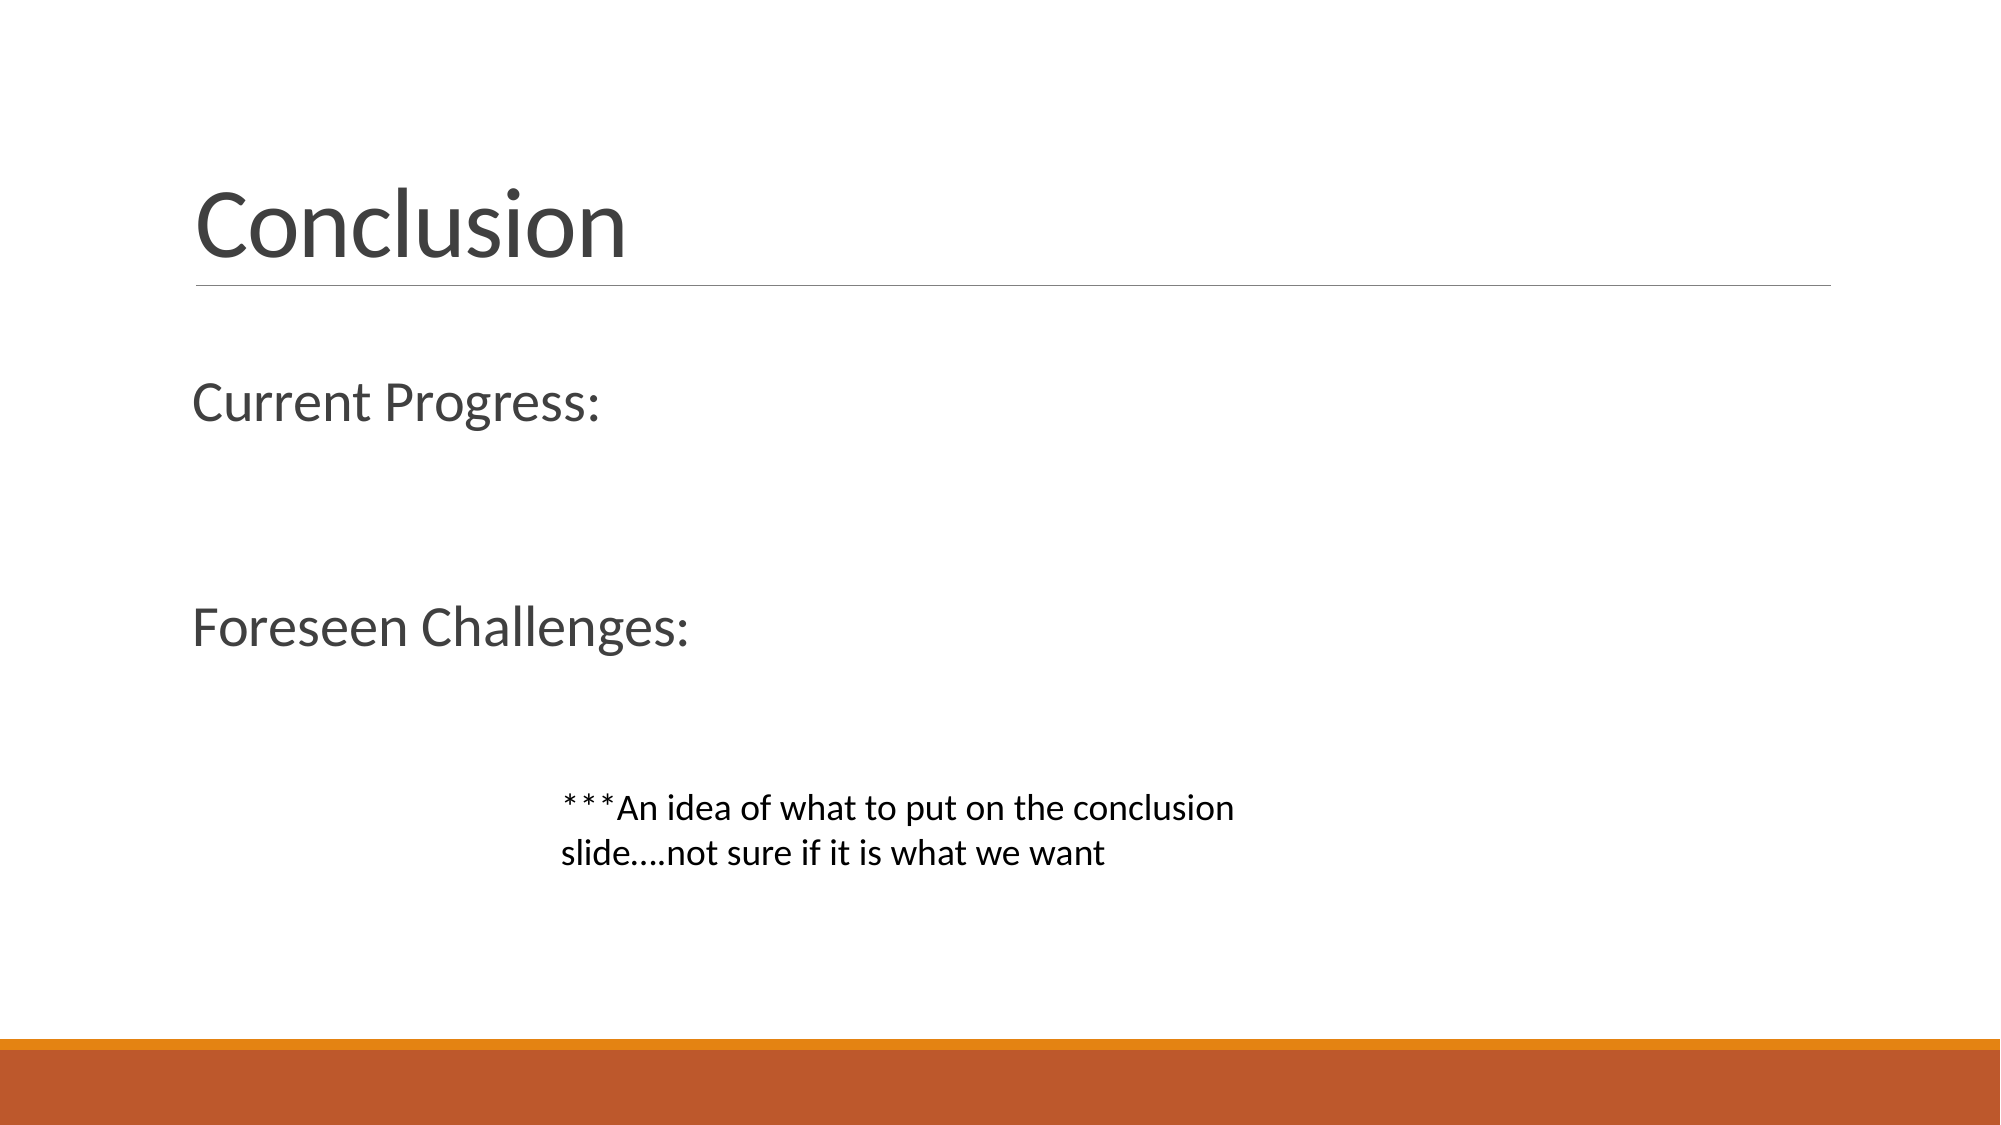

# Conclusion
Current Progress:

Foreseen Challenges:

***An idea of what to put on the conclusion slide….not sure if it is what we want